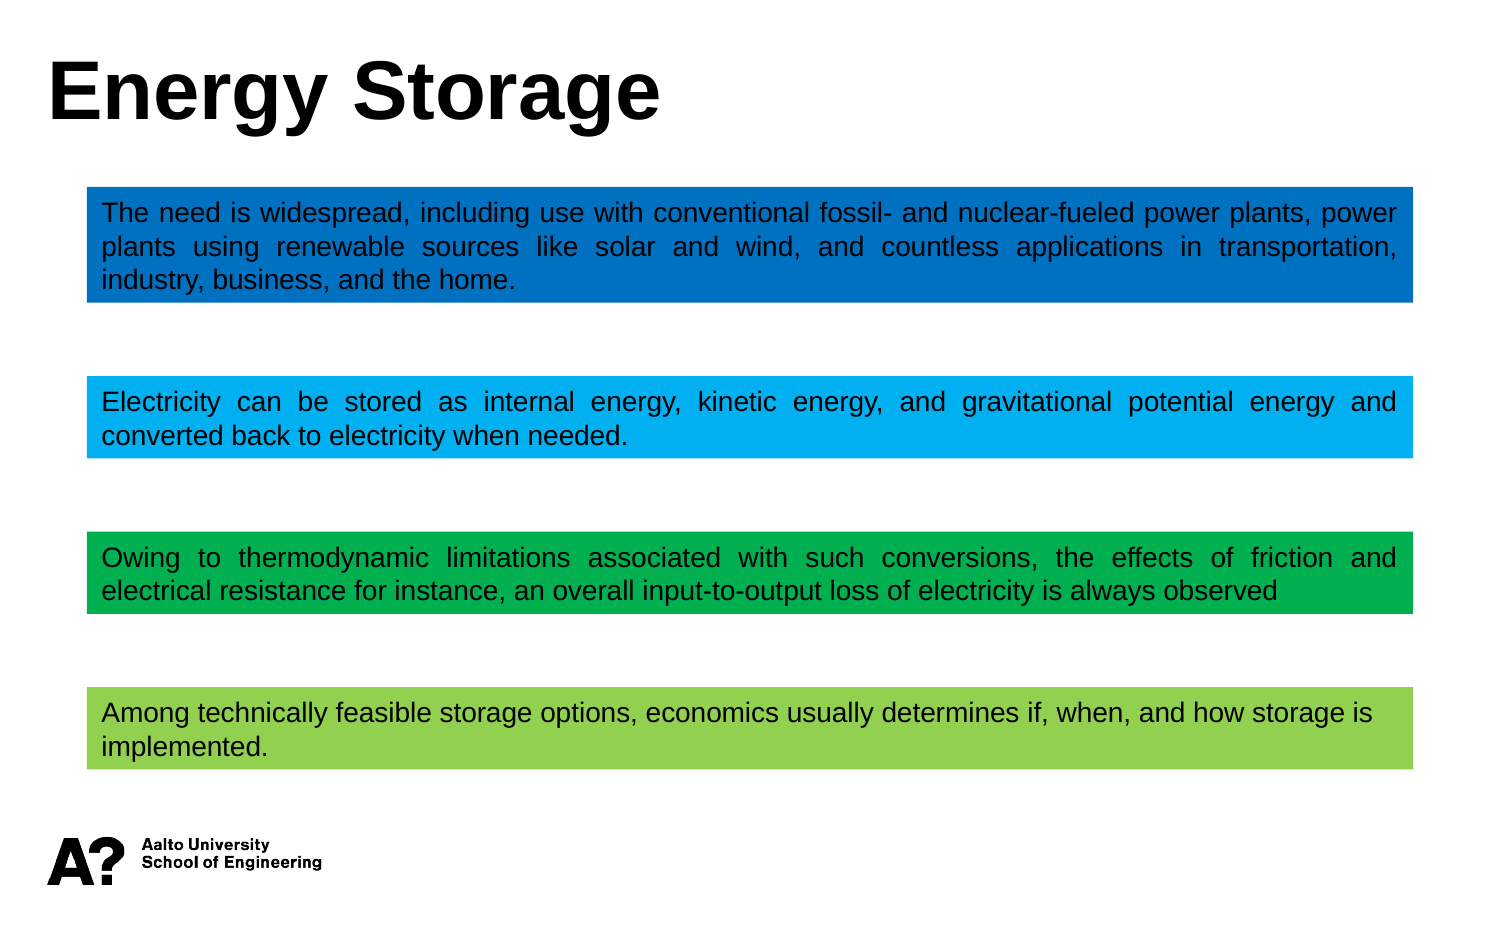

Energy Storage
The need is widespread, including use with conventional fossil- and nuclear-fueled power plants, power plants using renewable sources like solar and wind, and countless applications in transportation, industry, business, and the home.
Electricity can be stored as internal energy, kinetic energy, and gravitational potential energy and converted back to electricity when needed.
Owing to thermodynamic limitations associated with such conversions, the effects of friction and electrical resistance for instance, an overall input-to-output loss of electricity is always observed
Among technically feasible storage options, economics usually determines if, when, and how storage is implemented.